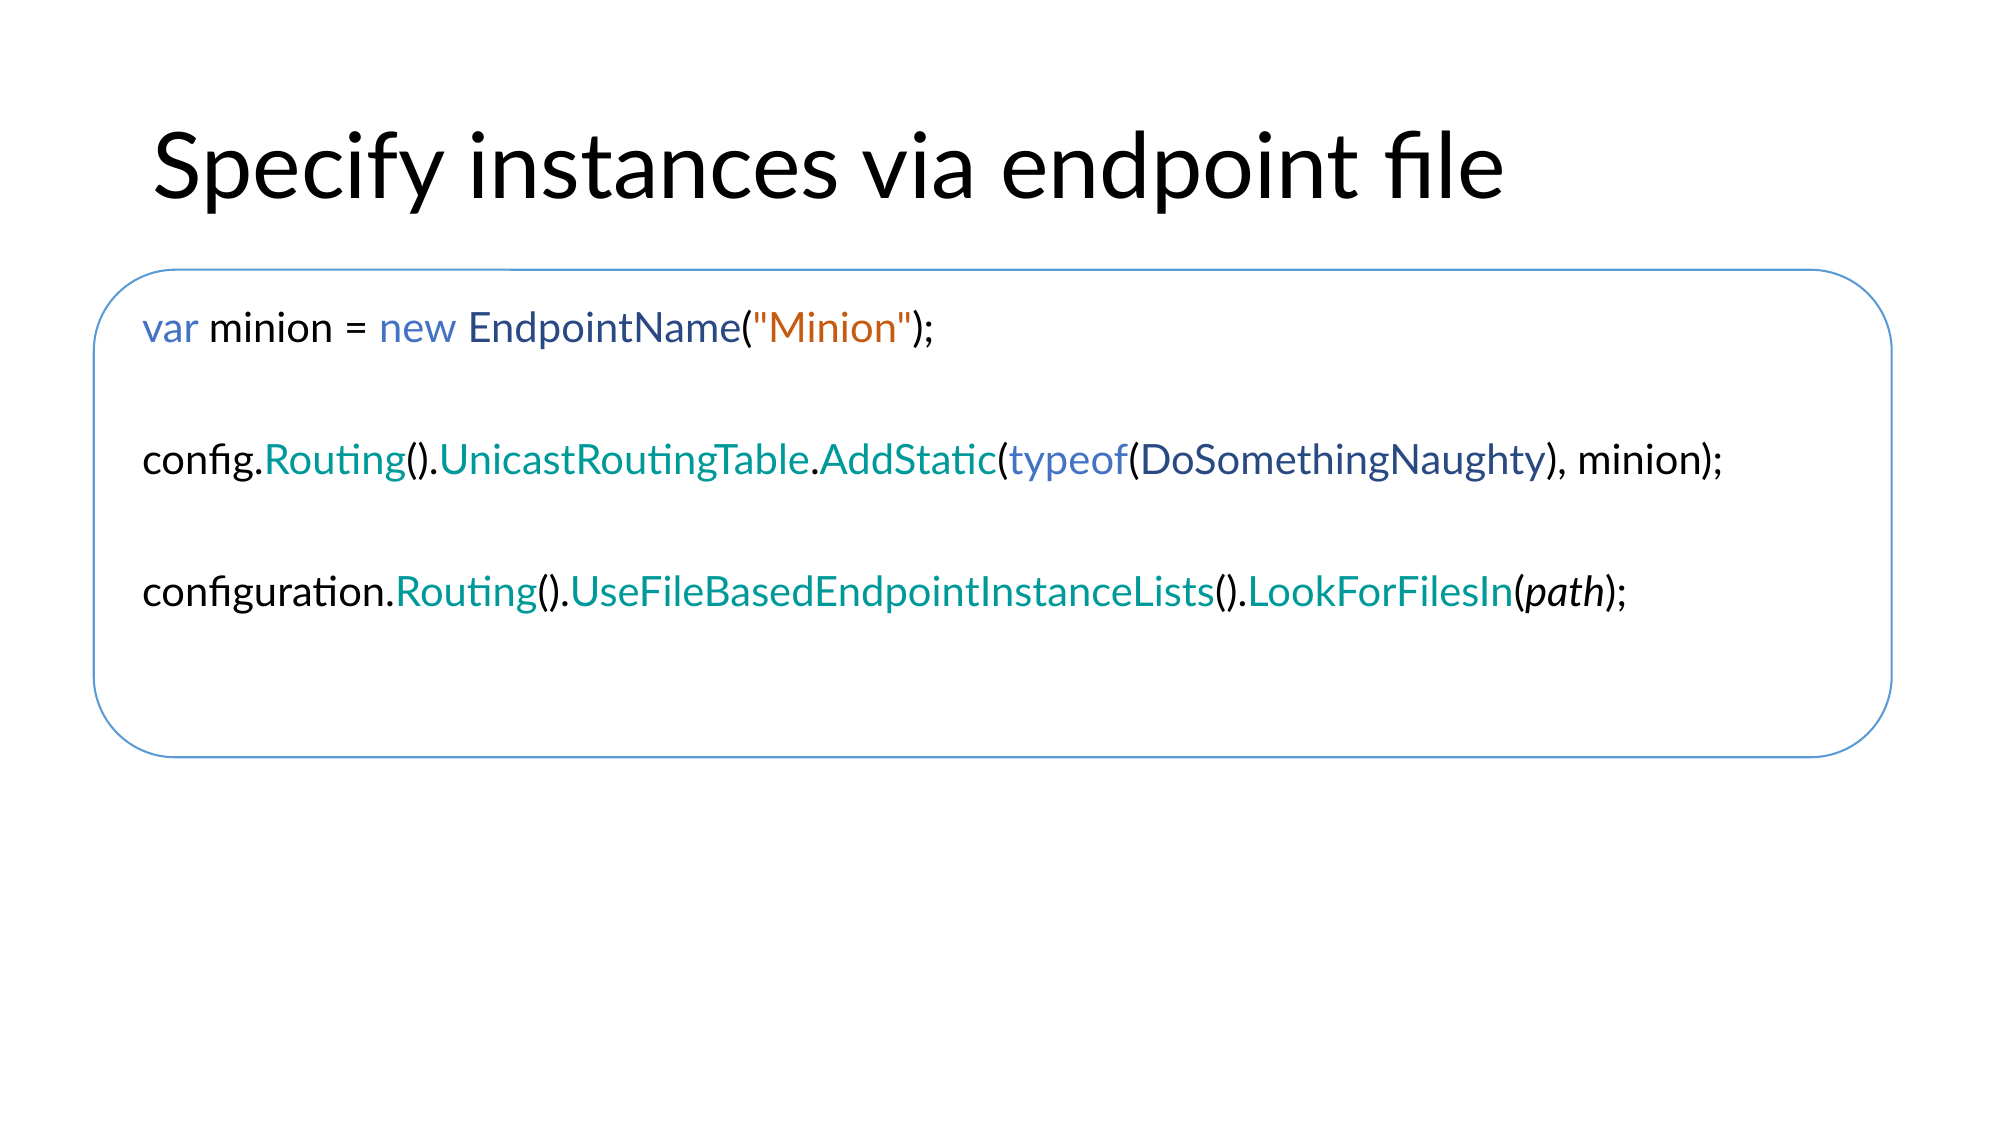

# Specify instances via endpoint file

var minion = new EndpointName("Minion");

config.Routing().UnicastRoutingTable.AddStatic(typeof(DoSomethingNaughty), minion);

configuration.Routing().UseFileBasedEndpointInstanceLists().LookForFilesIn(path);